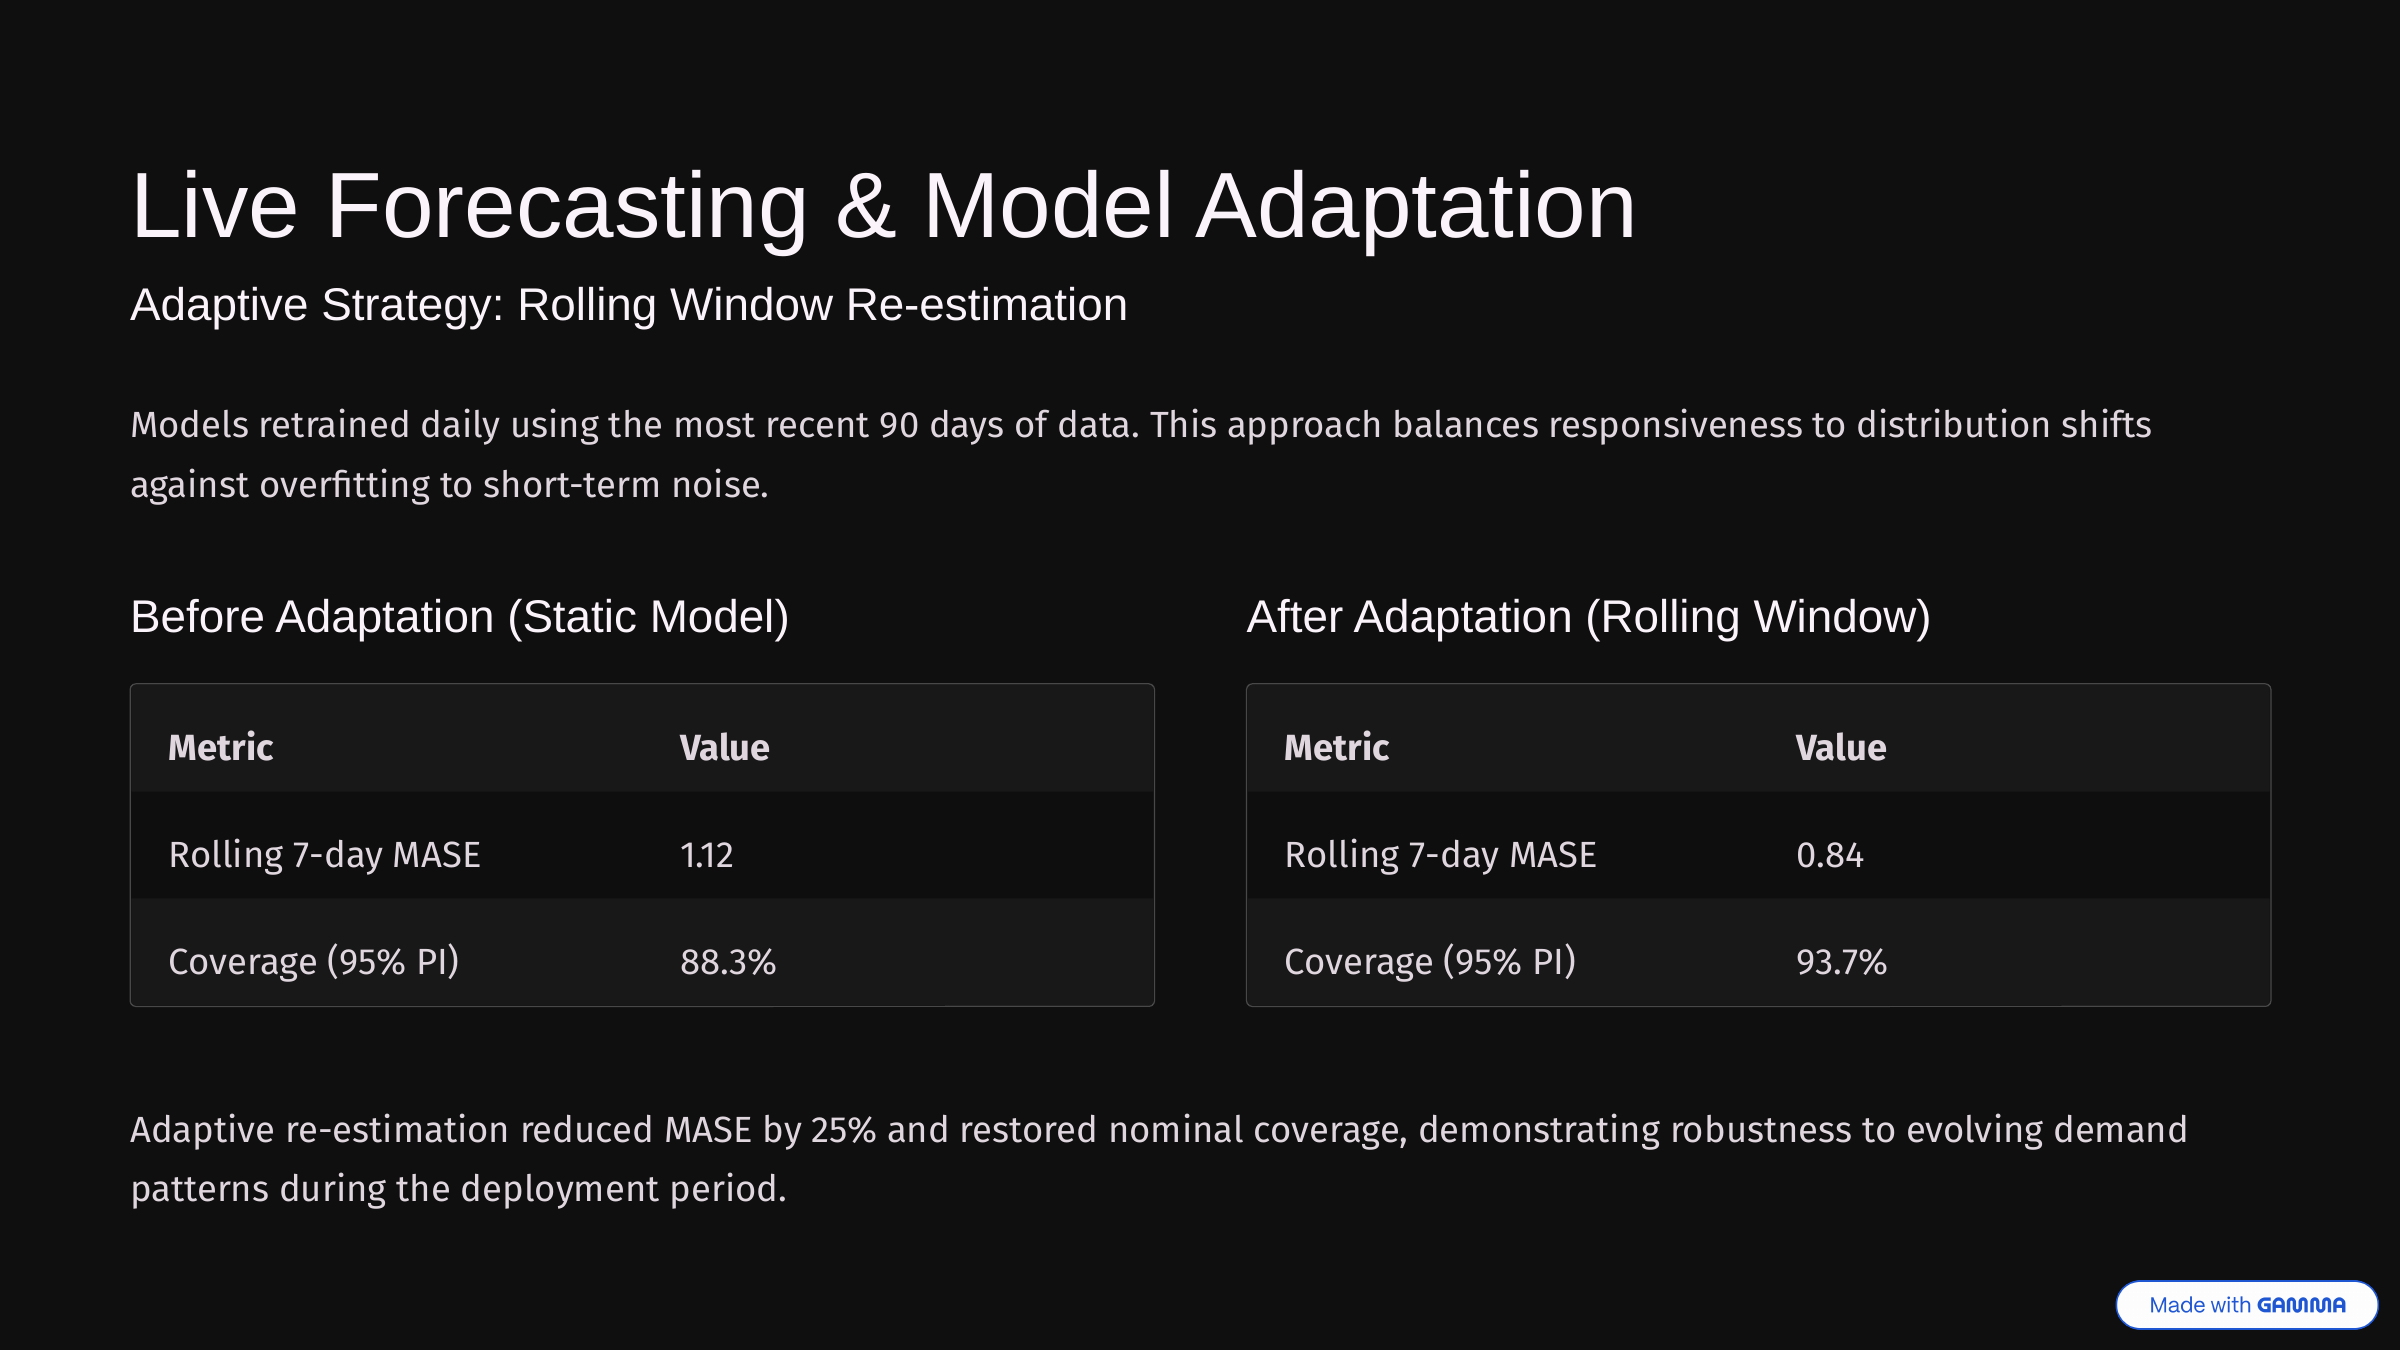

Live Forecasting & Model Adaptation
Adaptive Strategy: Rolling Window Re-estimation
Models retrained daily using the most recent 90 days of data. This approach balances responsiveness to distribution shifts against overfitting to short-term noise.
Before Adaptation (Static Model)
After Adaptation (Rolling Window)

Metric
Value
Metric
Value

Rolling 7-day MASE
1.12
Rolling 7-day MASE
0.84

Coverage (95% PI)
88.3%
Coverage (95% PI)
93.7%
Adaptive re-estimation reduced MASE by 25% and restored nominal coverage, demonstrating robustness to evolving demand patterns during the deployment period.